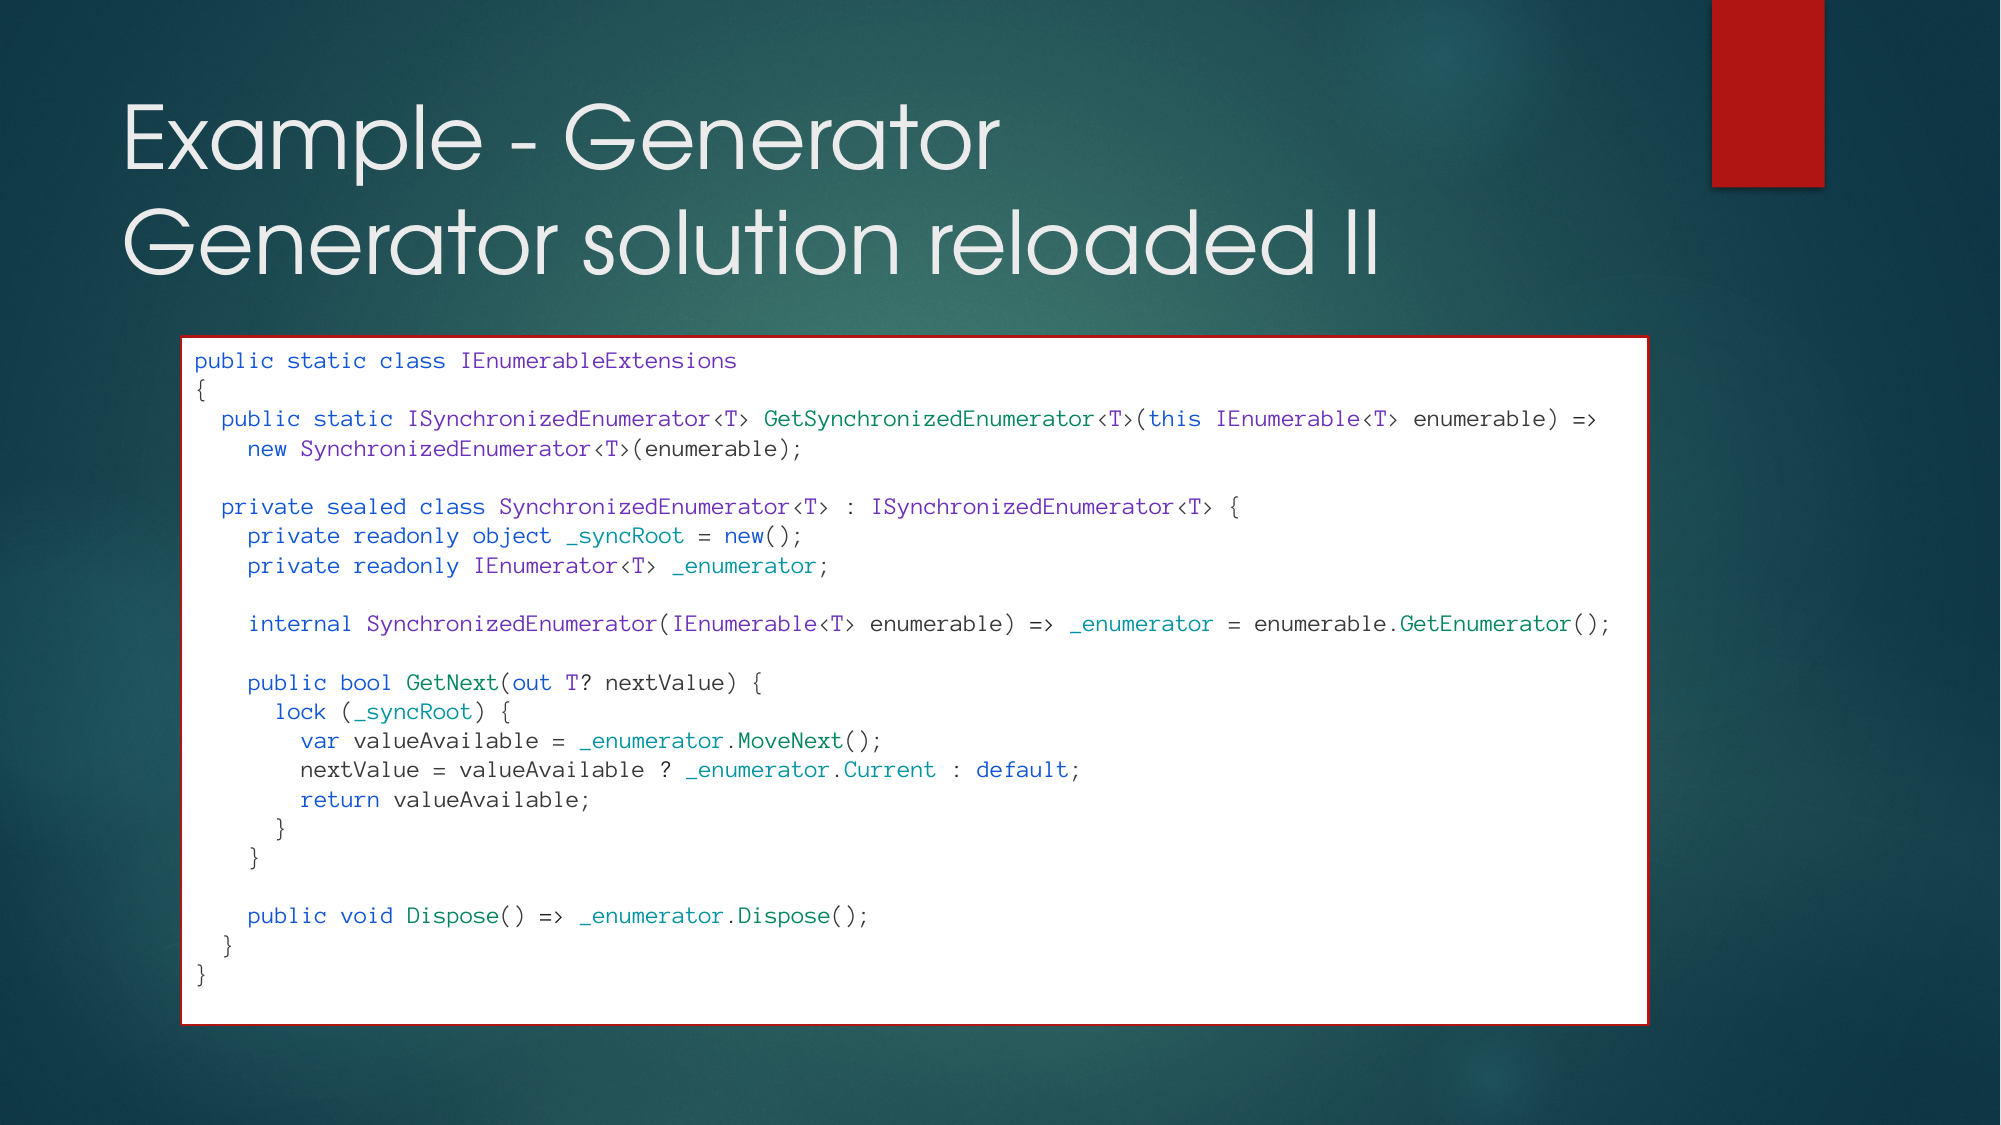

# Example - Generator Generator solution reloaded II
public static class IEnumerableExtensions
{
  public static ISynchronizedEnumerator<T> GetSynchronizedEnumerator<T>(this IEnumerable<T> enumerable) =>
    new SynchronizedEnumerator<T>(enumerable);
  private sealed class SynchronizedEnumerator<T> : ISynchronizedEnumerator<T> {
    private readonly object _syncRoot = new();
    private readonly IEnumerator<T> _enumerator;
    internal SynchronizedEnumerator(IEnumerable<T> enumerable) => _enumerator = enumerable.GetEnumerator();
    public bool GetNext(out T? nextValue) {
      lock (_syncRoot) {
        var valueAvailable = _enumerator.MoveNext();
        nextValue = valueAvailable ? _enumerator.Current : default;
        return valueAvailable;
      }
    }
    public void Dispose() => _enumerator.Dispose();
  }
}